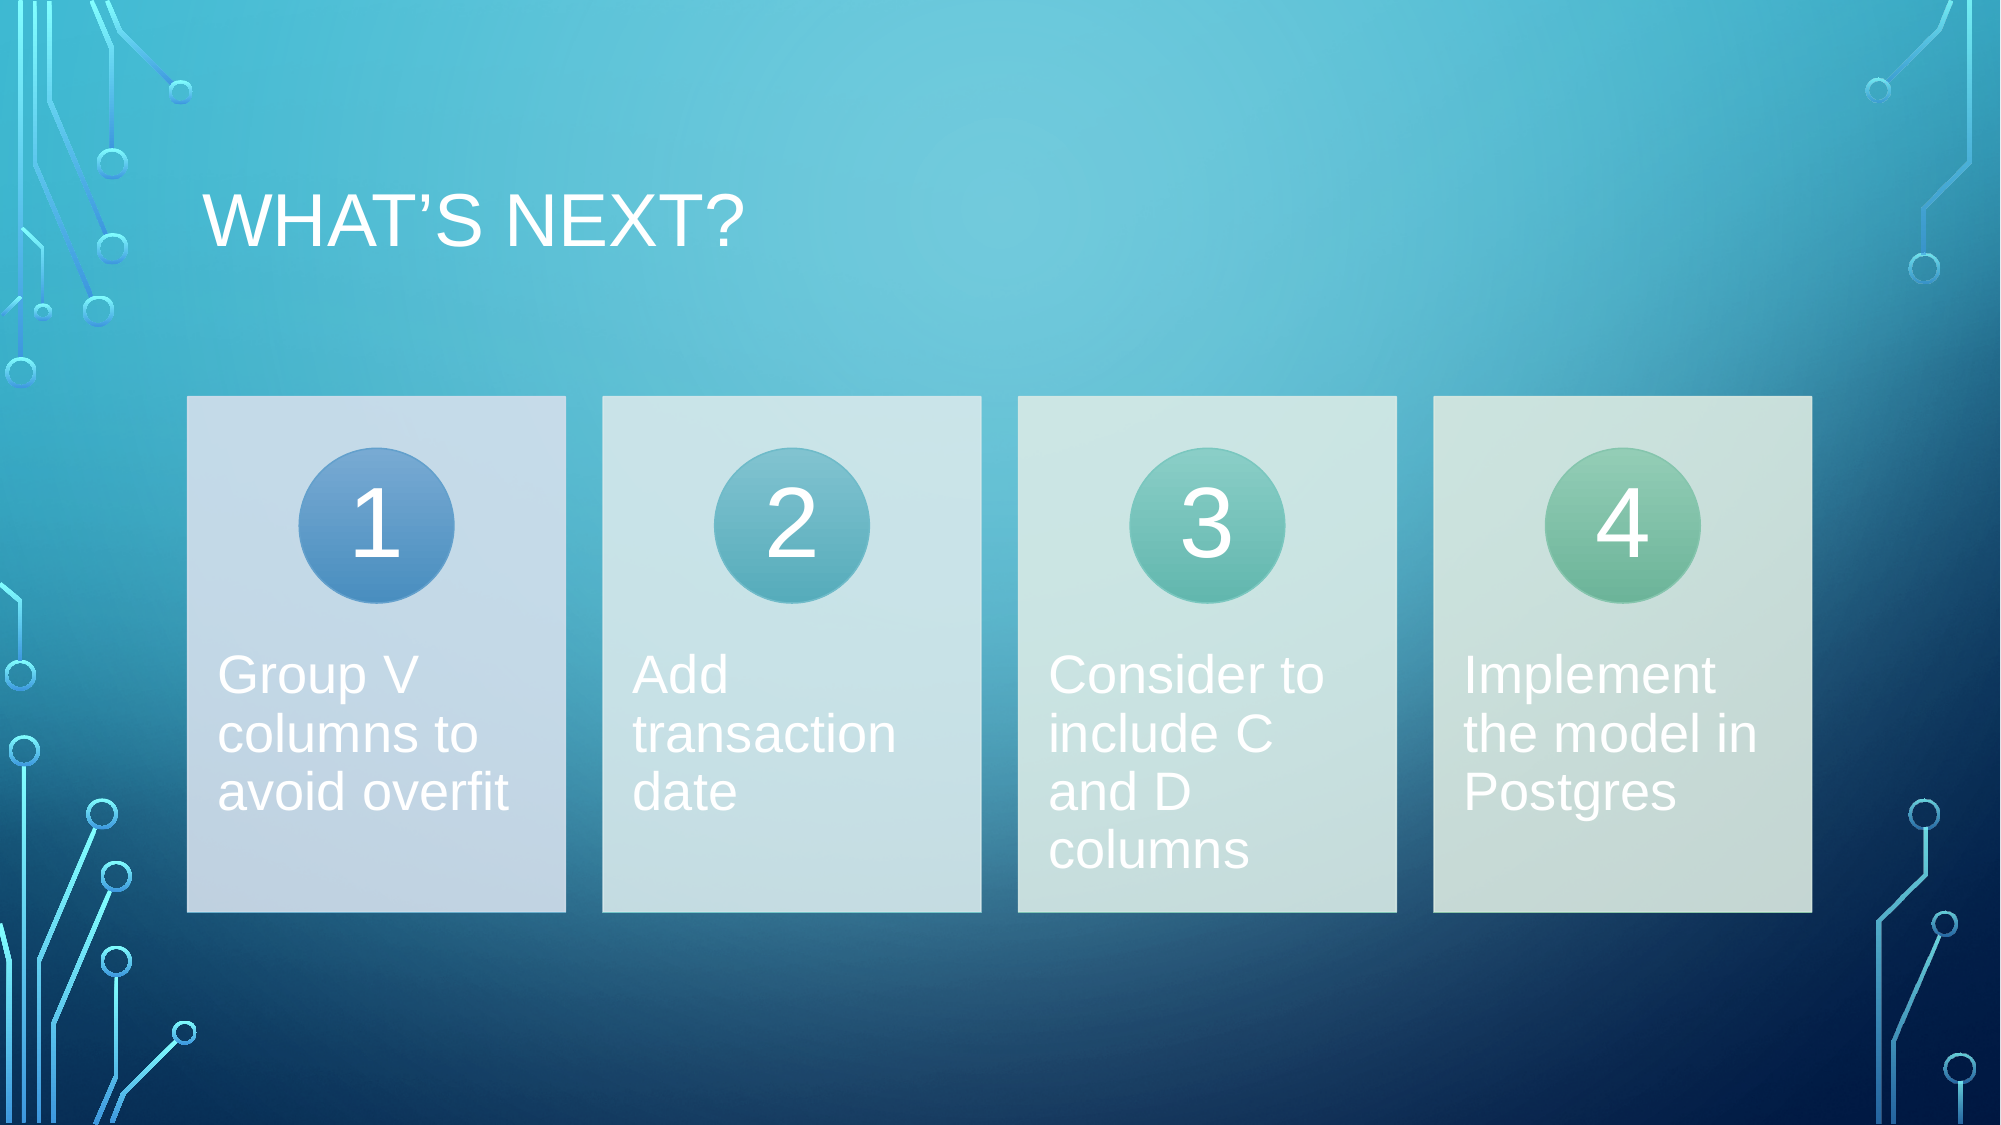

# What’s next?
Group V columns to avoid overfit
1
Add transaction date
2
Consider to include C and D columns
3
Implement the model in Postgres
4